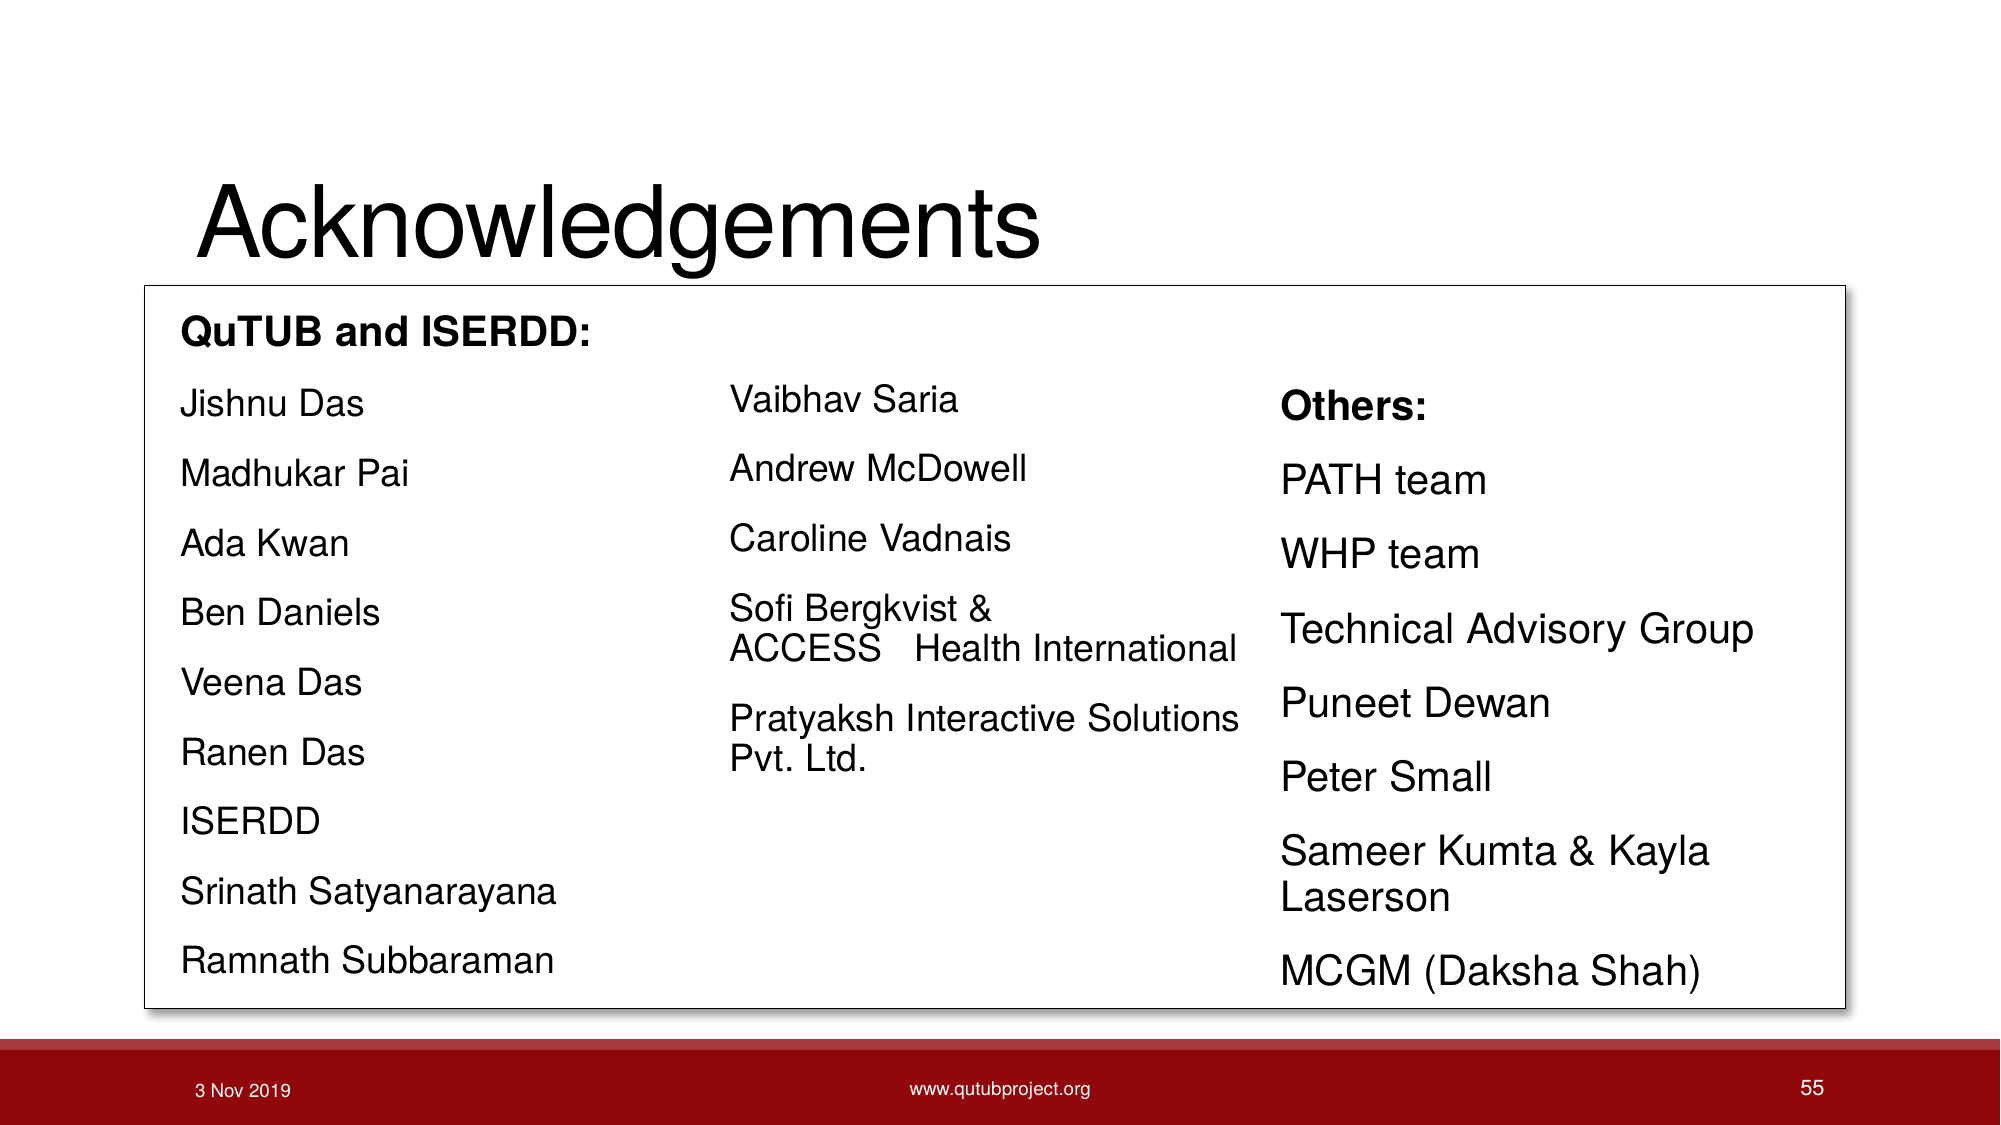

# Acknowledgements

QuTUB and ISERDD:
Jishnu Das
Madhukar Pai
Ada Kwan
Ben Daniels
Veena Das
Ranen Das
ISERDD
Srinath Satyanarayana
Ramnath Subbaraman

Vaibhav Saria
Andrew McDowell
Caroline Vadnais
Sofi Bergkvist &
ACCESS   Health International
Pratyaksh Interactive Solutions Pvt. Ltd.

Others:
PATH team
WHP team
Technical Advisory Group
Puneet Dewan
Peter Small
Sameer Kumta & Kayla Laserson
MCGM (Daksha Shah)
3 Nov 2019
www.qutubproject.org
55